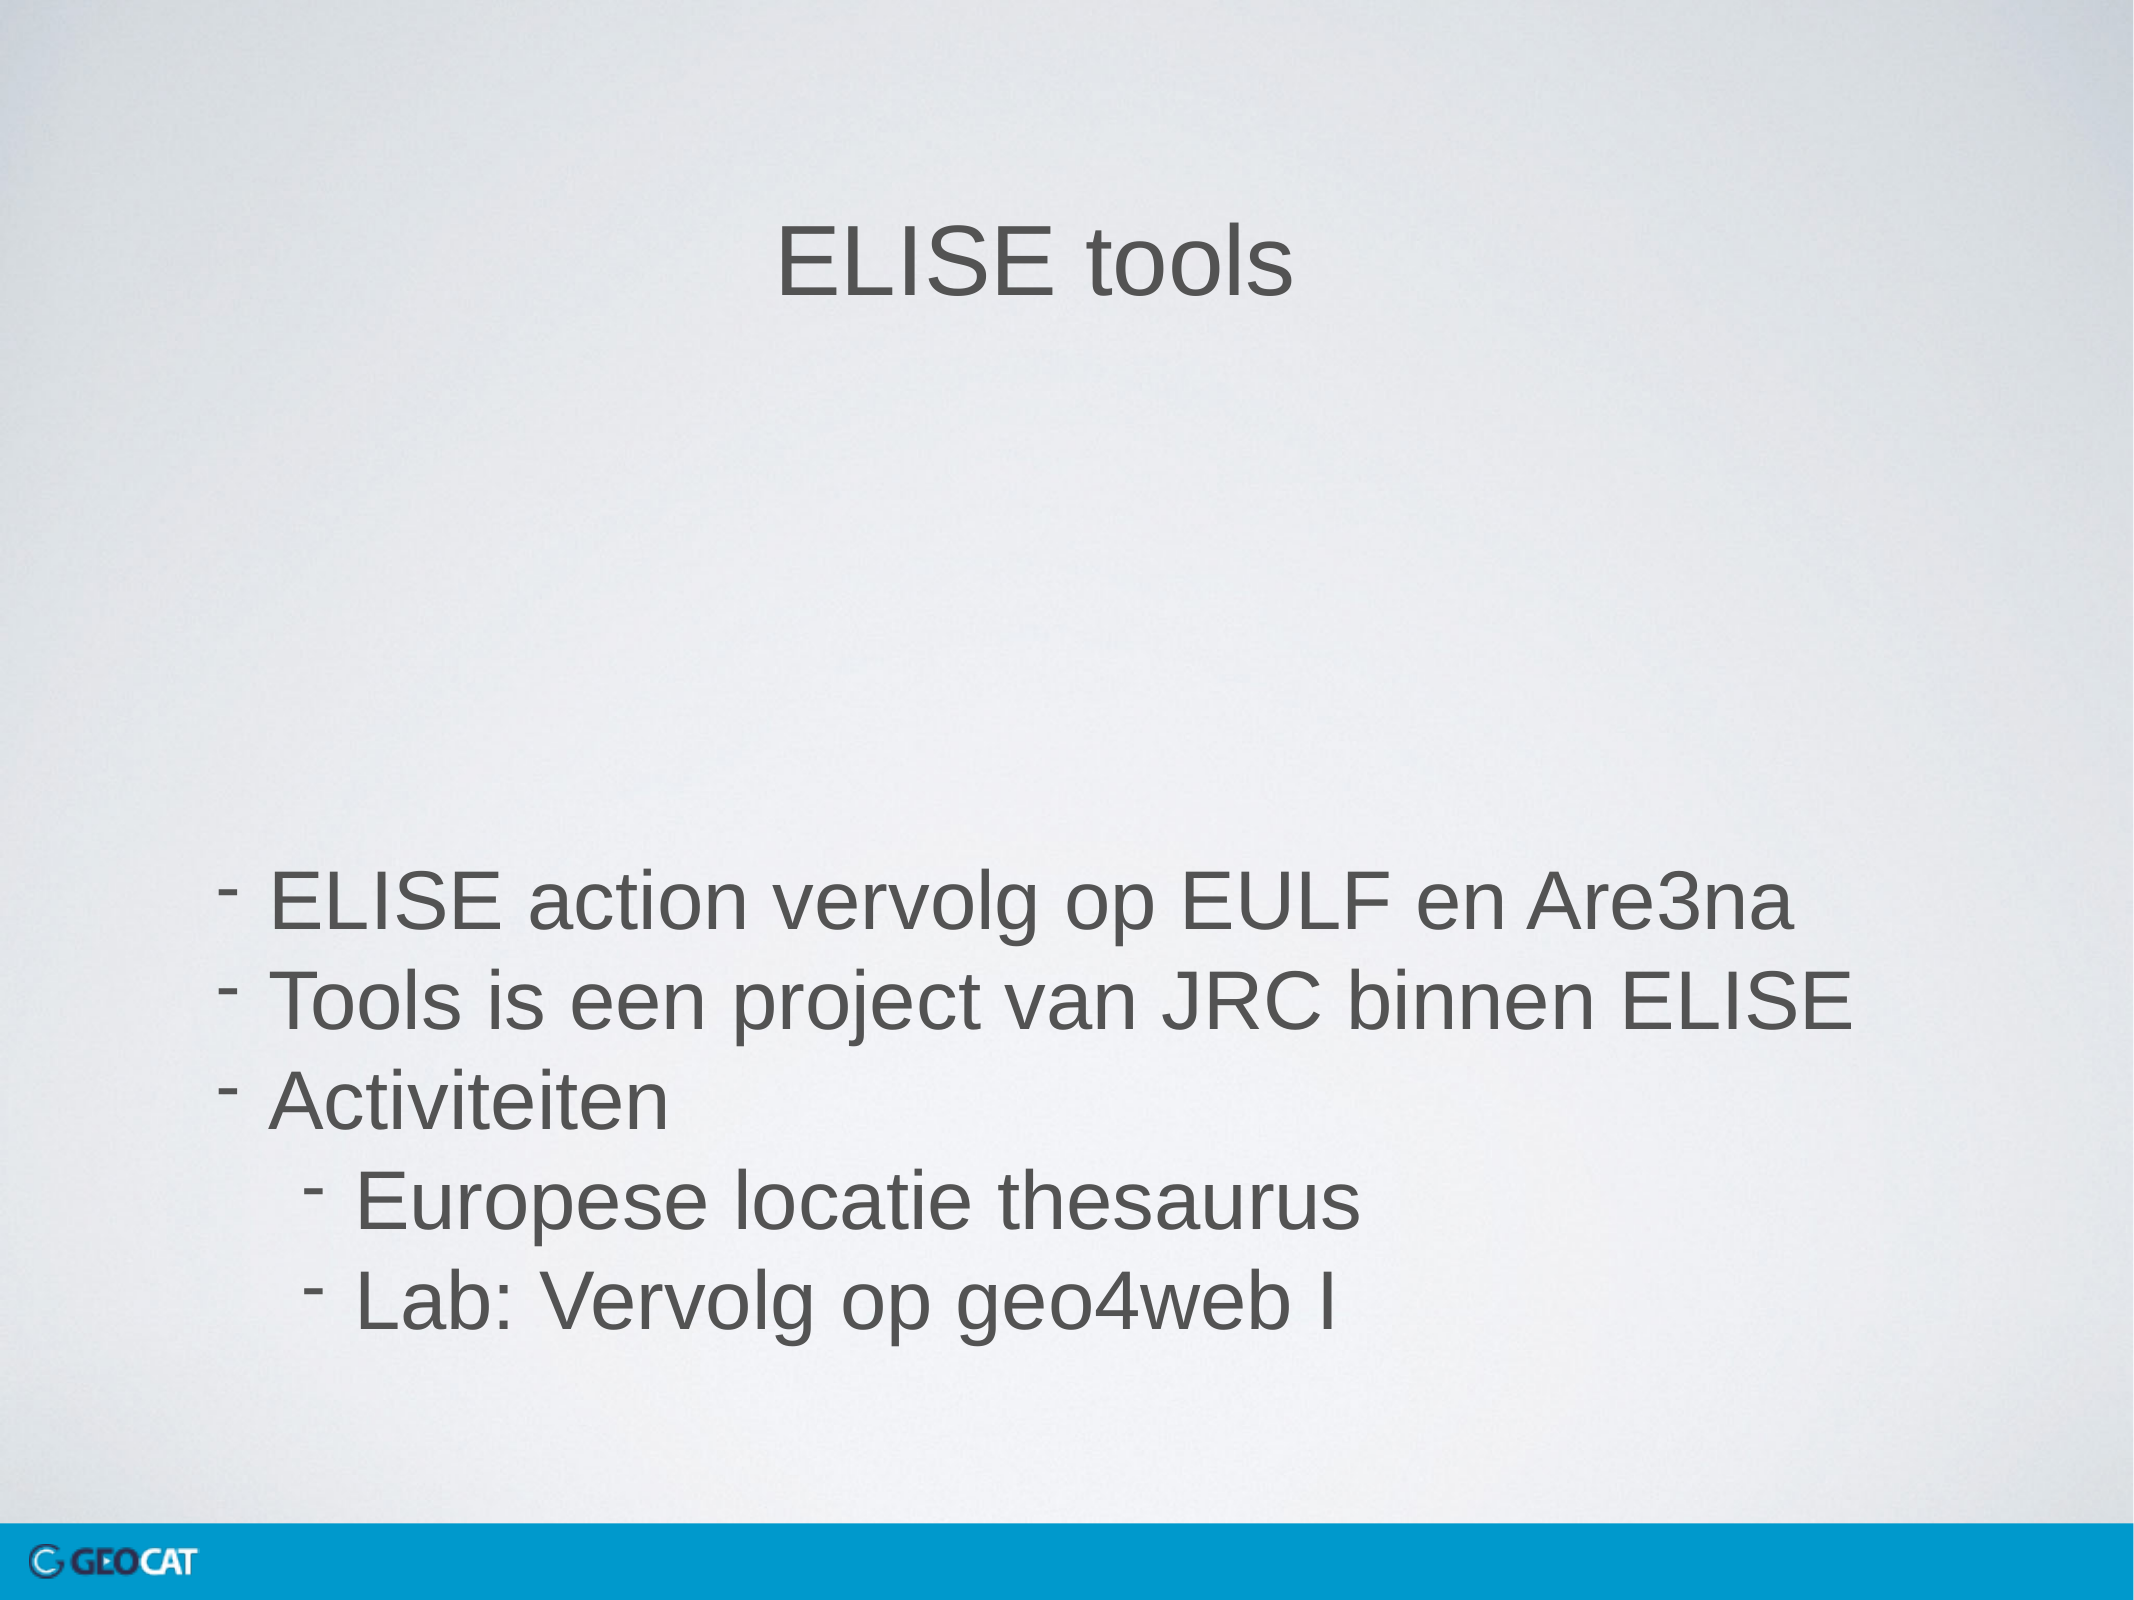

ELISE tools
ELISE action vervolg op EULF en Are3na
Tools is een project van JRC binnen ELISE
Activiteiten
Europese locatie thesaurus
Lab: Vervolg op geo4web I